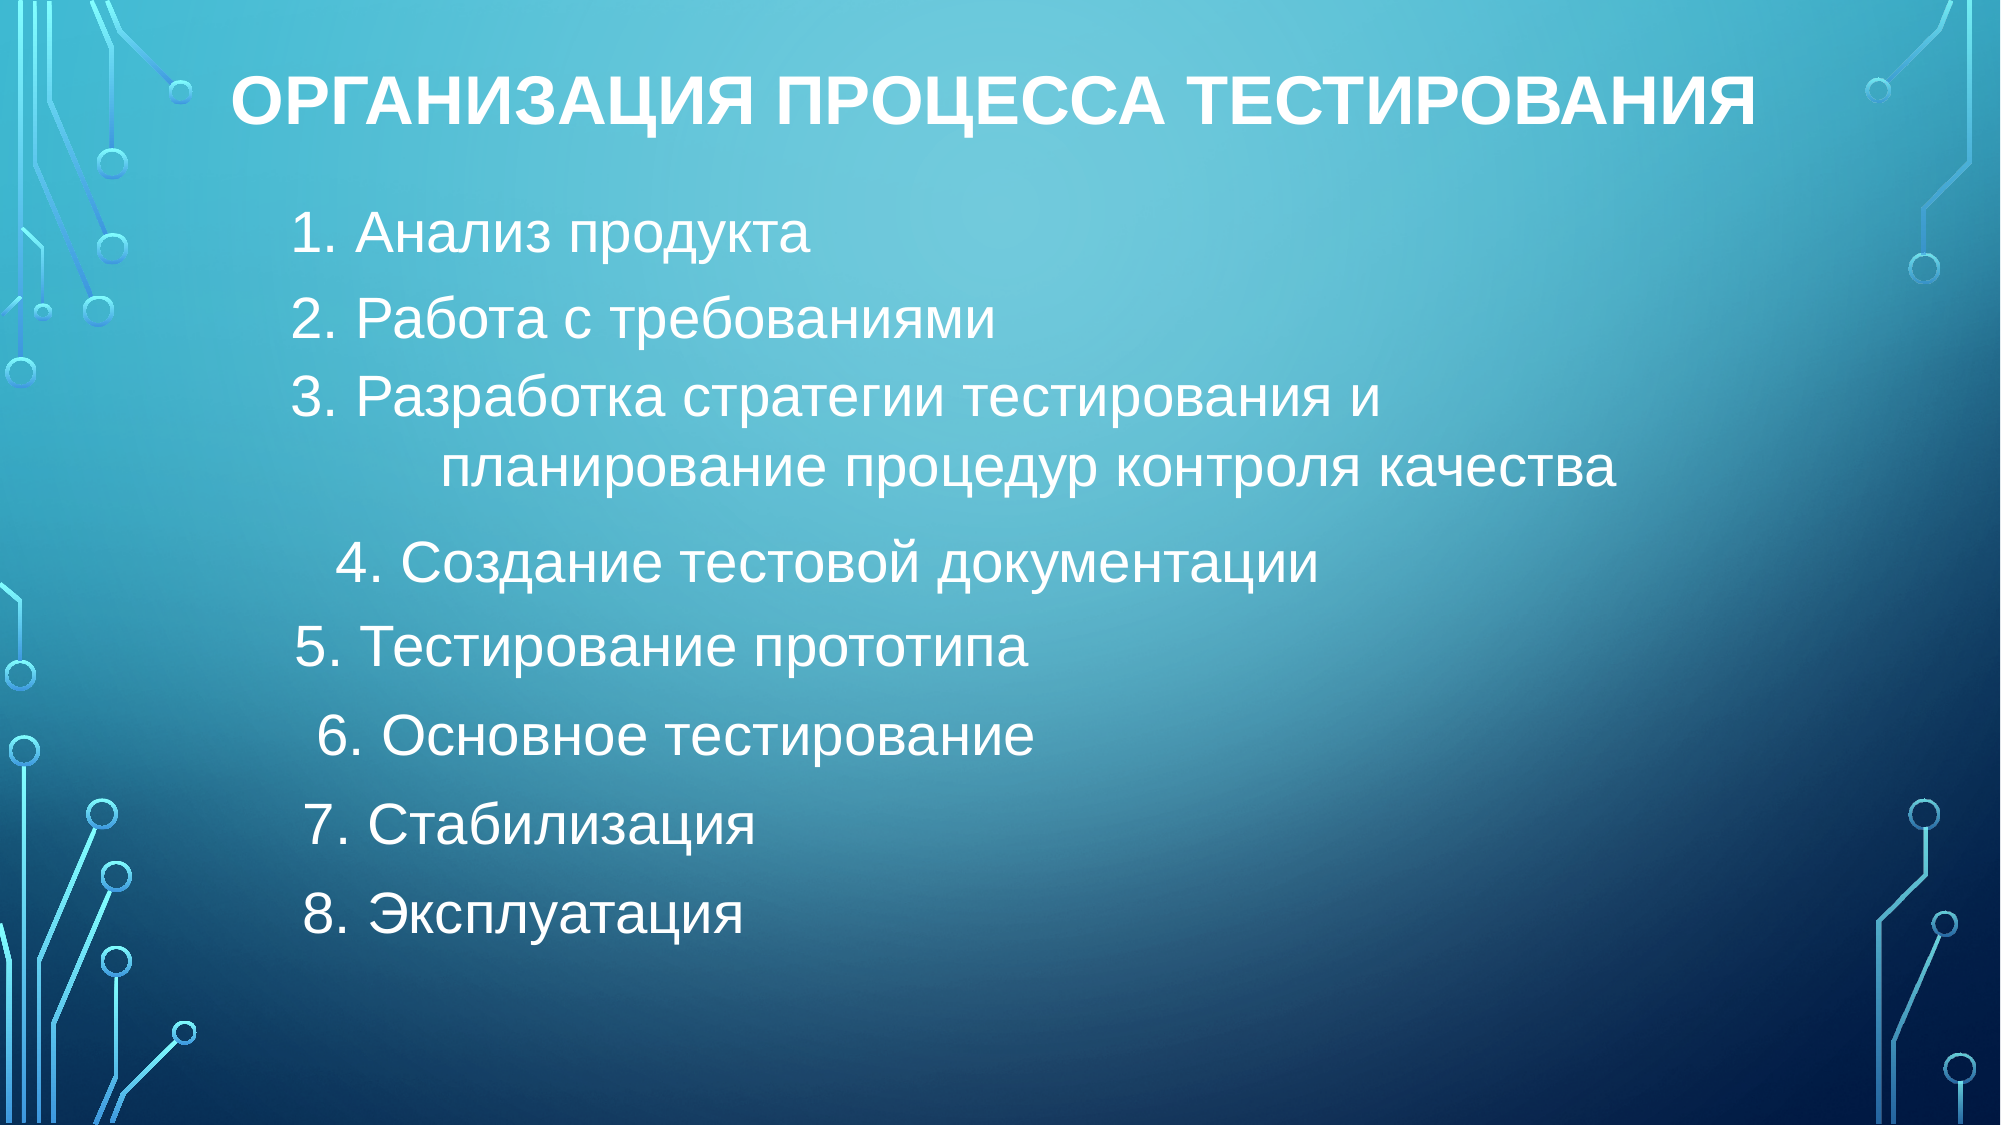

# Организация процесса тестирования
1. Анализ продукта
2. Работа с требованиями
3. Разработка стратегии тестирования и
	планирование процедур контроля качества
4. Создание тестовой документации
5. Тестирование прототипа
6. Основное тестирование
7. Стабилизация

8. Эксплуатация